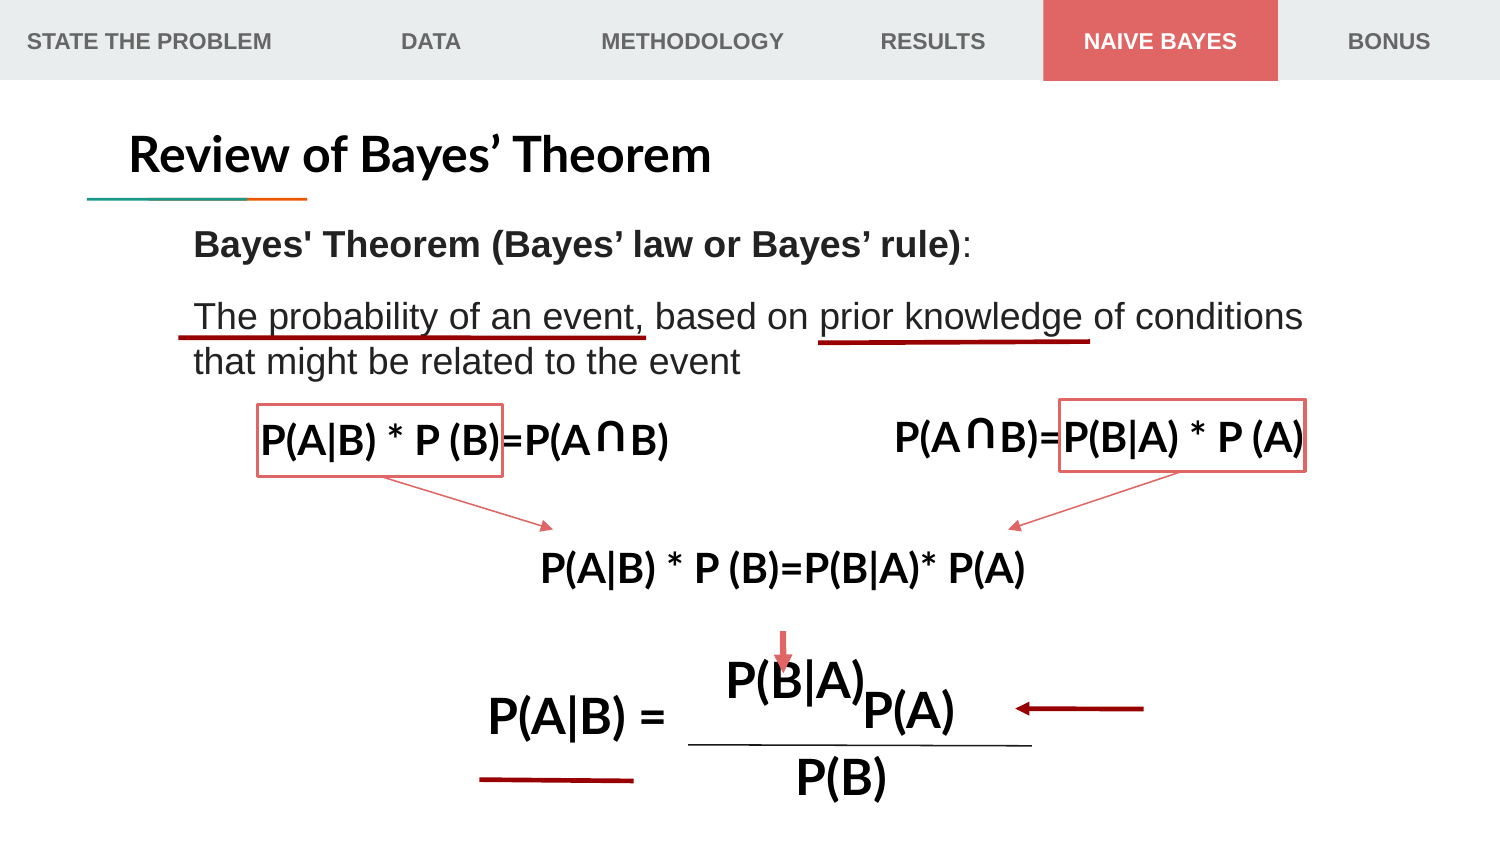

# STATE THE PROBLEM
DATA
METHODOLOGY
RESULTS
NAIVE BAYES
BONUS
Review of Bayes’ Theorem
Bayes' Theorem (Bayes’ law or Bayes’ rule):

The probability of an event, based on prior knowledge of conditions that might be related to the event
U
P(A    B)=P(B|A) * P (A)
U
P(A|B) * P (B)=P(A    B)

P(A|B) * P (B)=P(B|A)* P(A)
P(B|A)
P(A)
P(A|B) =
P(B)